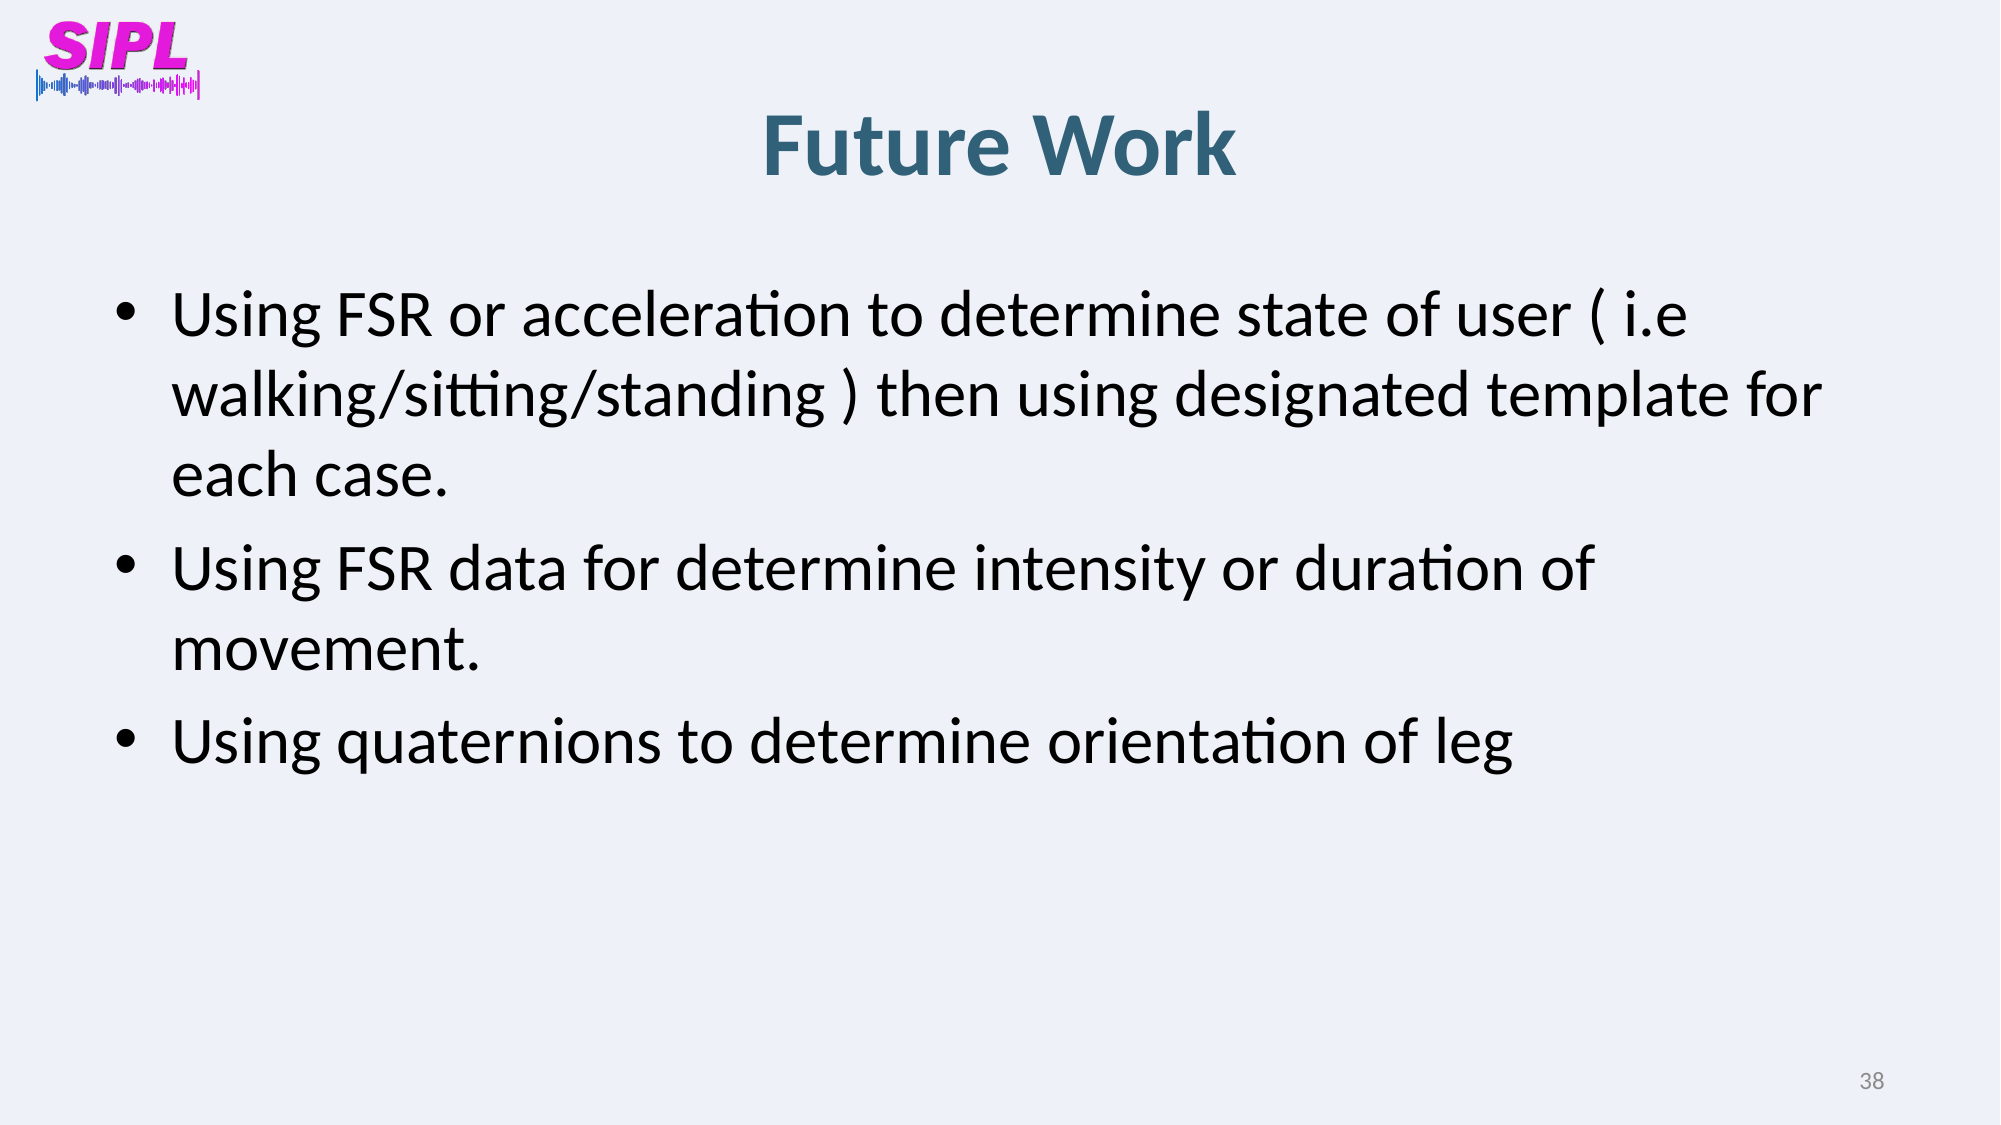

# Future Work
Using FSR or acceleration to determine state of user ( i.e walking/sitting/standing ) then using designated template for each case.
Using FSR data for determine intensity or duration of movement.
Using quaternions to determine orientation of leg
38